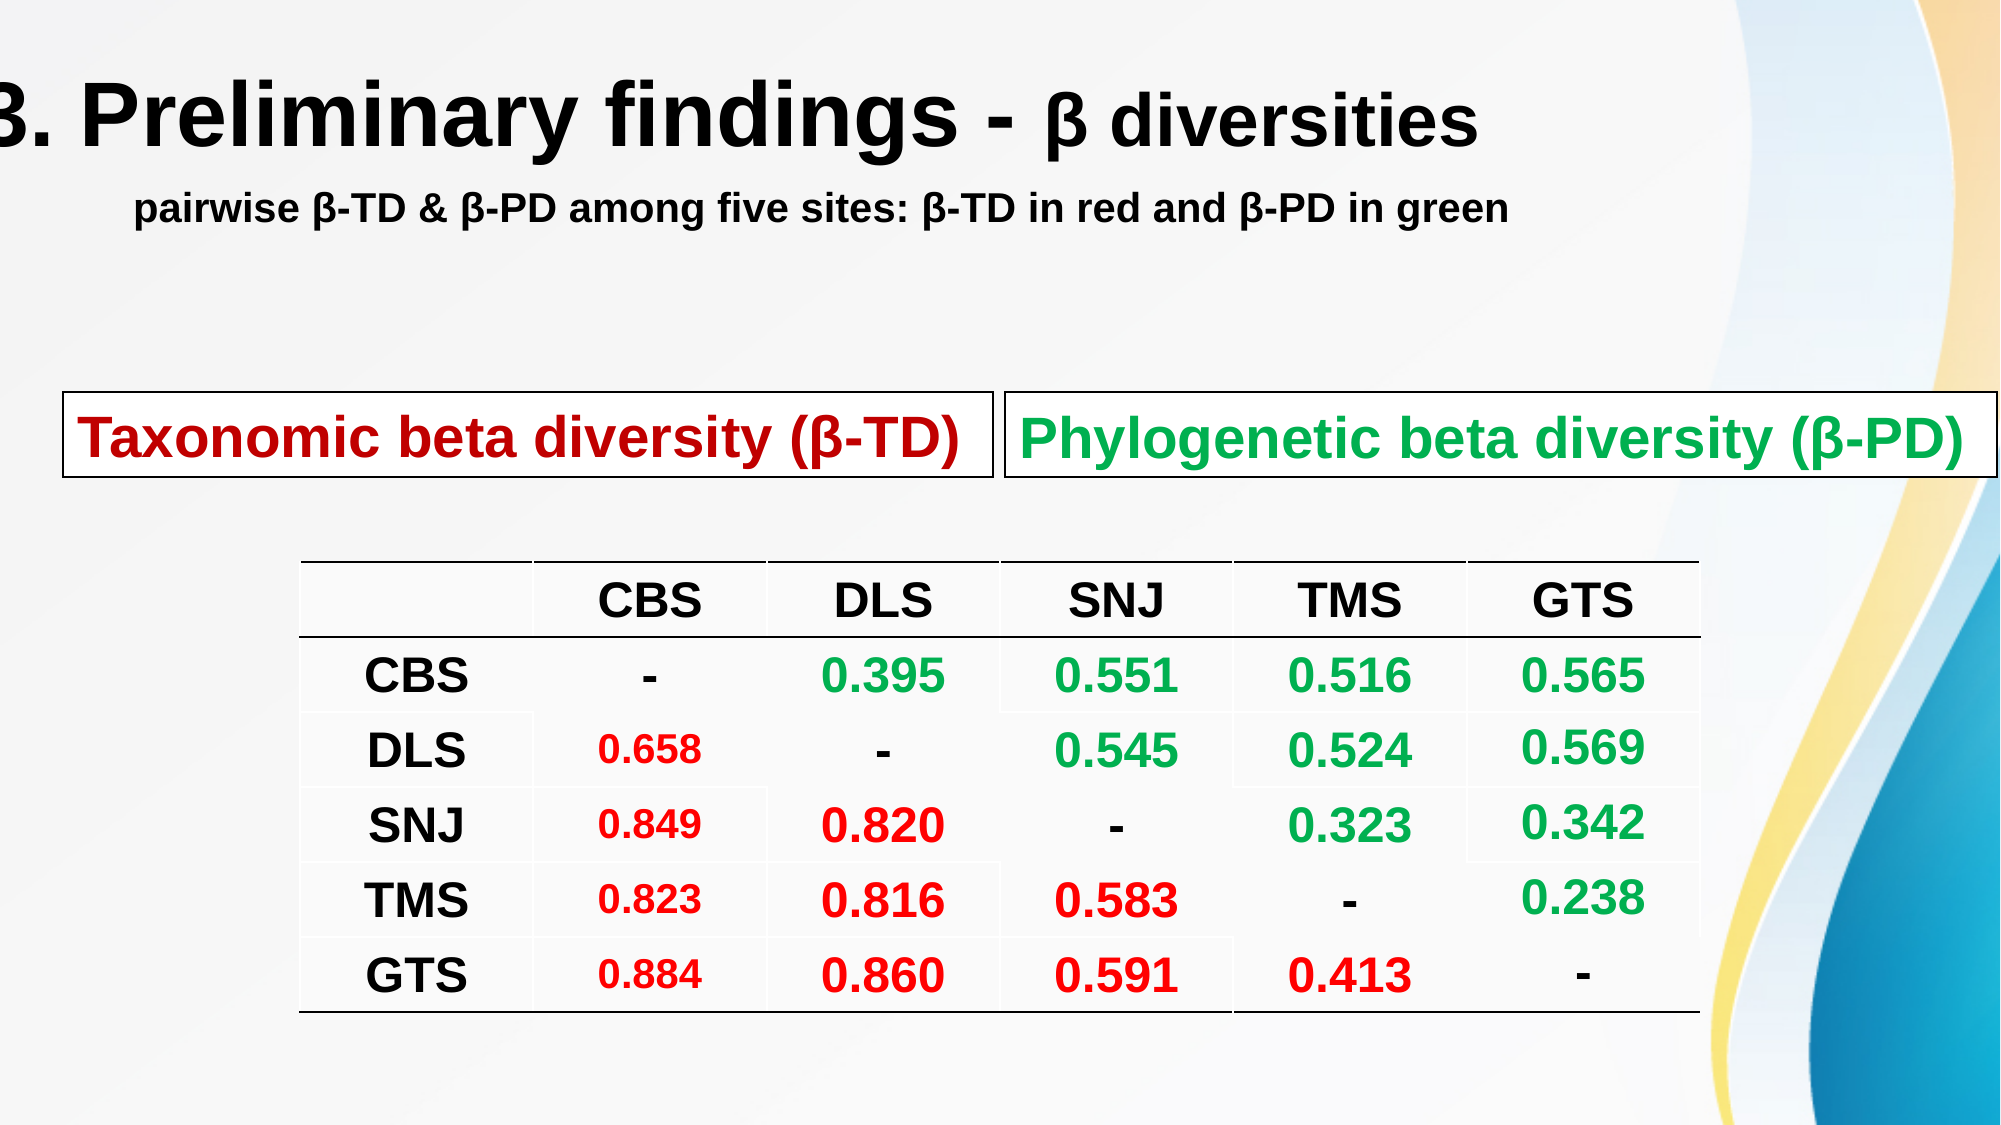

3. Preliminary findings - β diversities
pairwise β-TD & β-PD among five sites: β-TD in red and β-PD in green
Taxonomic beta diversity (β-TD)
Phylogenetic beta diversity (β-PD)
|  | CBS | DLS | SNJ | TMS | GTS |
| --- | --- | --- | --- | --- | --- |
| CBS | - | 0.395 | 0.551 | 0.516 | 0.565 |
| DLS | 0.658 | - | 0.545 | 0.524 | 0.569 |
| SNJ | 0.849 | 0.820 | - | 0.323 | 0.342 |
| TMS | 0.823 | 0.816 | 0.583 | - | 0.238 |
| GTS | 0.884 | 0.860 | 0.591 | 0.413 | - |